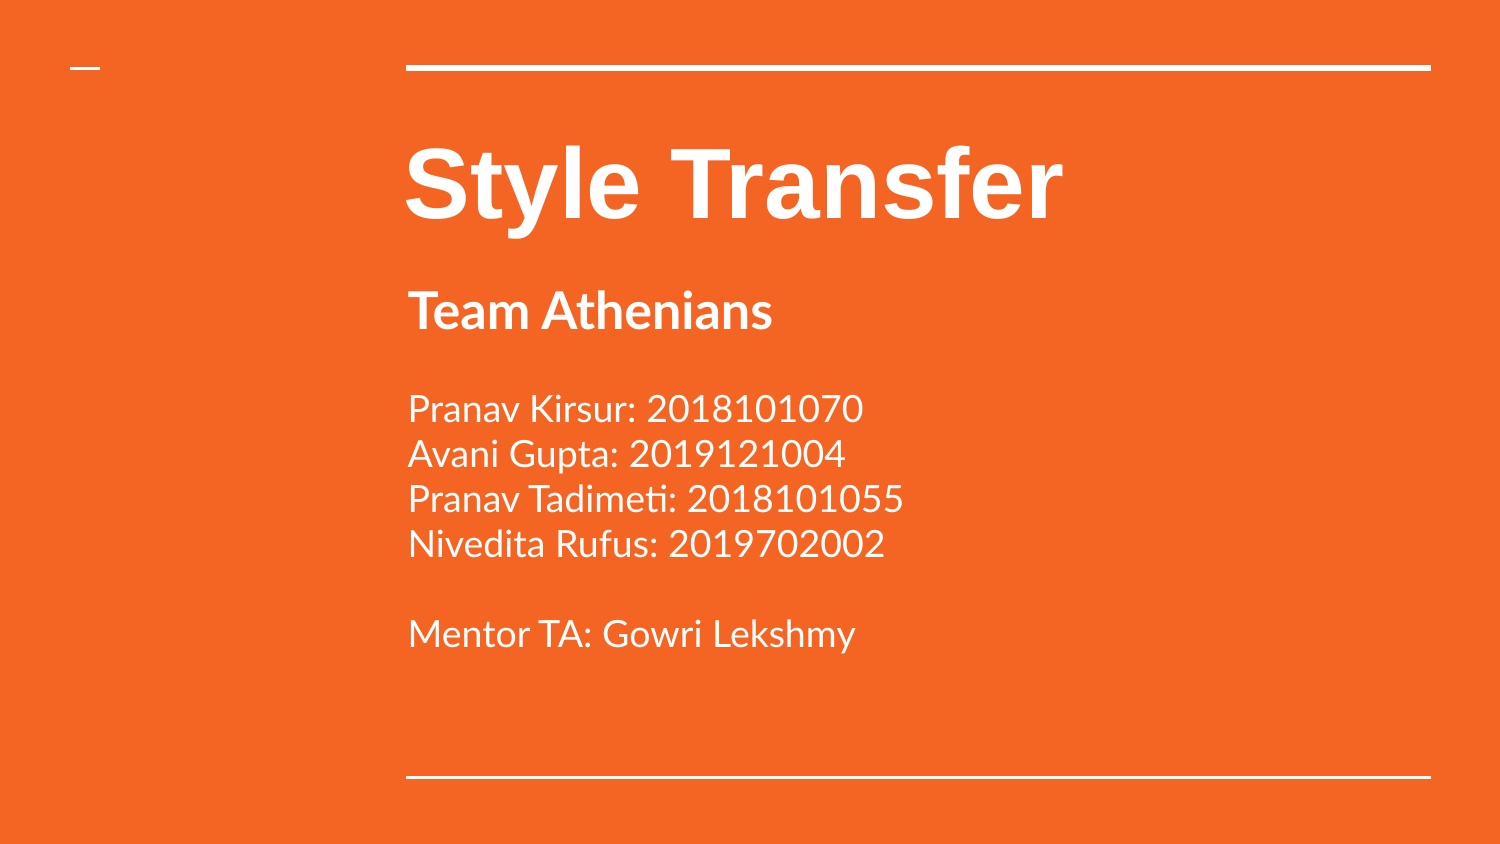

# Style Transfer
Team Athenians

Pranav Kirsur: 2018101070
Avani Gupta: 2019121004
Pranav Tadimeti: 2018101055
Nivedita Rufus: 2019702002

Mentor TA: Gowri Lekshmy